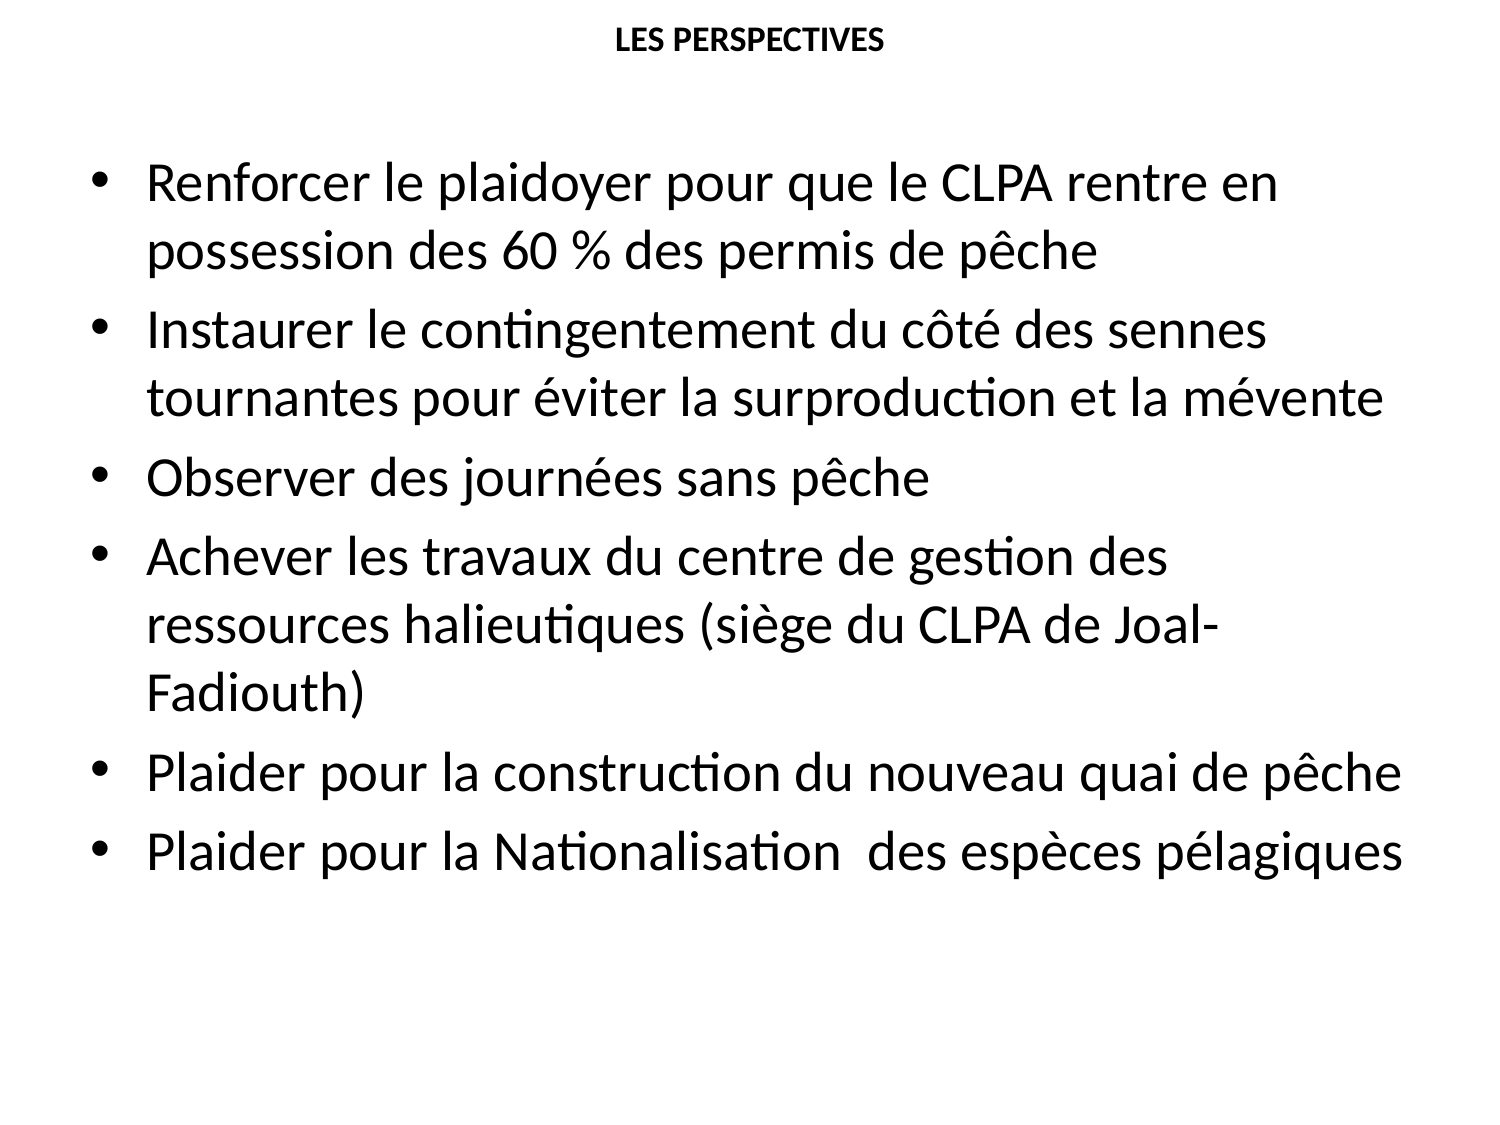

# LES PERSPECTIVES
Renforcer le plaidoyer pour que le CLPA rentre en possession des 60 % des permis de pêche
Instaurer le contingentement du côté des sennes tournantes pour éviter la surproduction et la mévente
Observer des journées sans pêche
Achever les travaux du centre de gestion des ressources halieutiques (siège du CLPA de Joal-Fadiouth)
Plaider pour la construction du nouveau quai de pêche
Plaider pour la Nationalisation  des espèces pélagiques